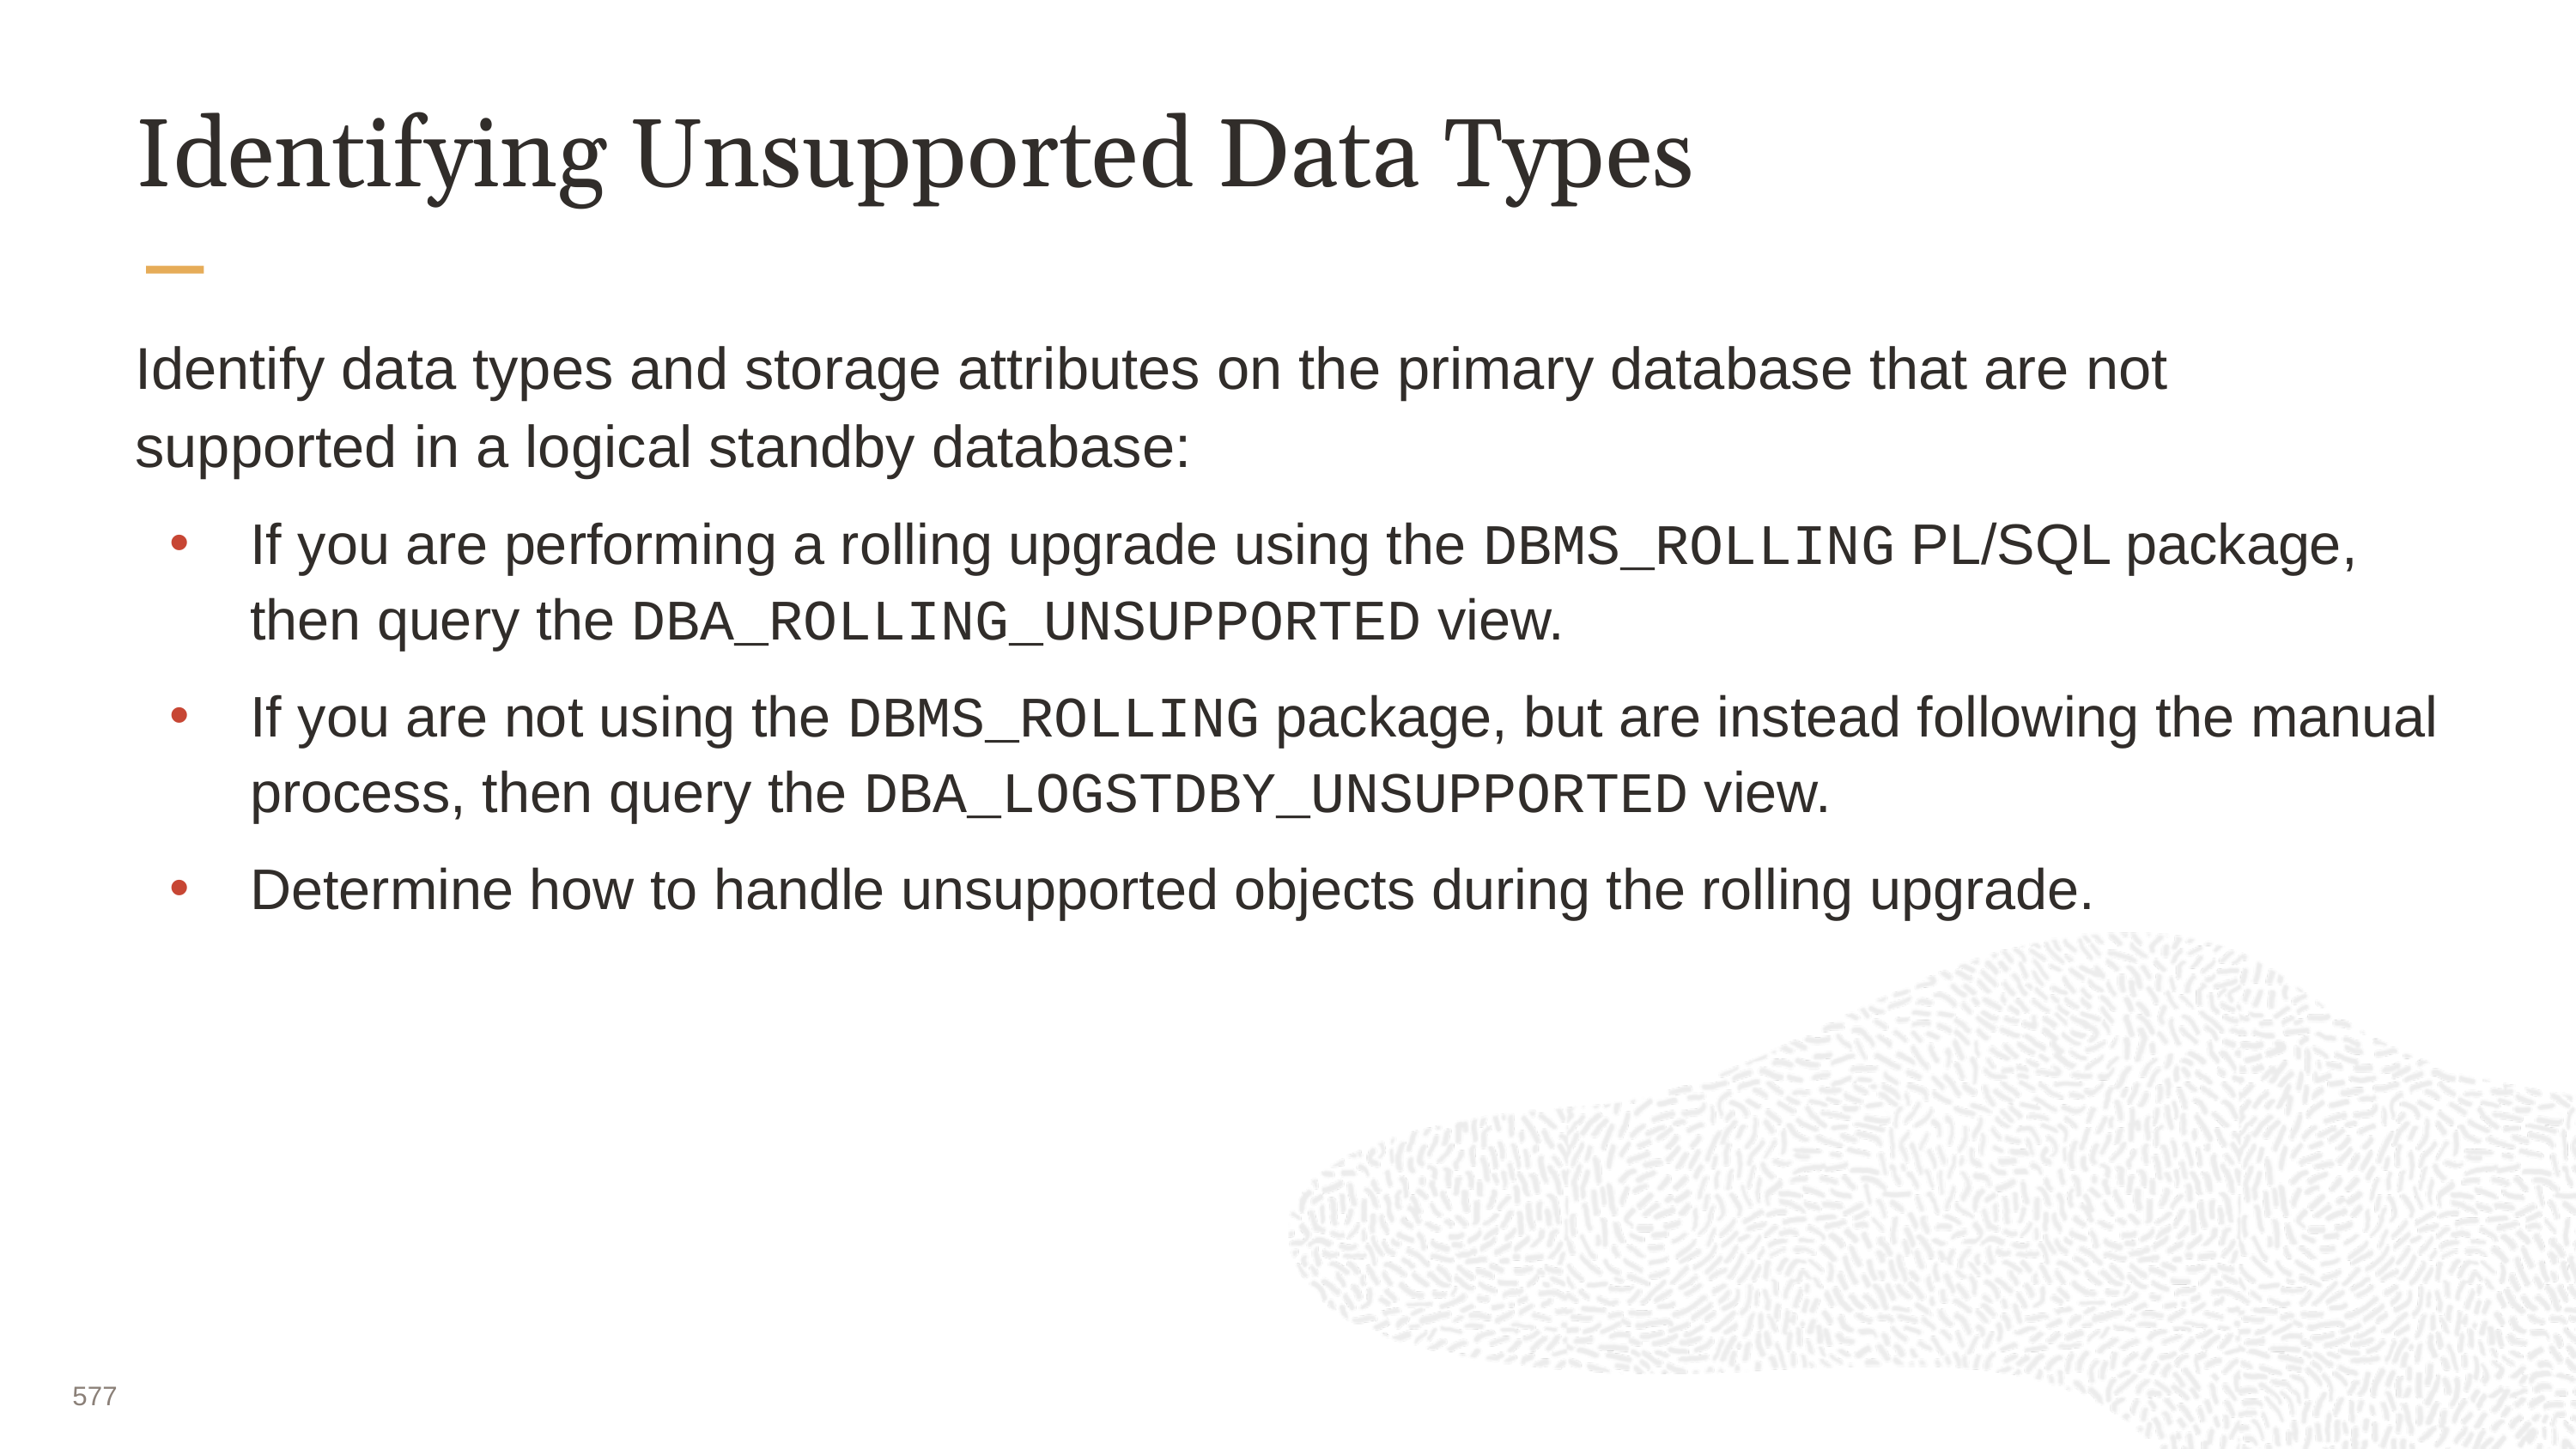

# Identifying Unsupported Data Types
Identify data types and storage attributes on the primary database that are not supported in a logical standby database:
If you are performing a rolling upgrade using the DBMS_ROLLING PL/SQL package, then query the DBA_ROLLING_UNSUPPORTED view.
If you are not using the DBMS_ROLLING package, but are instead following the manual process, then query the DBA_LOGSTDBY_UNSUPPORTED view.
Determine how to handle unsupported objects during the rolling upgrade.